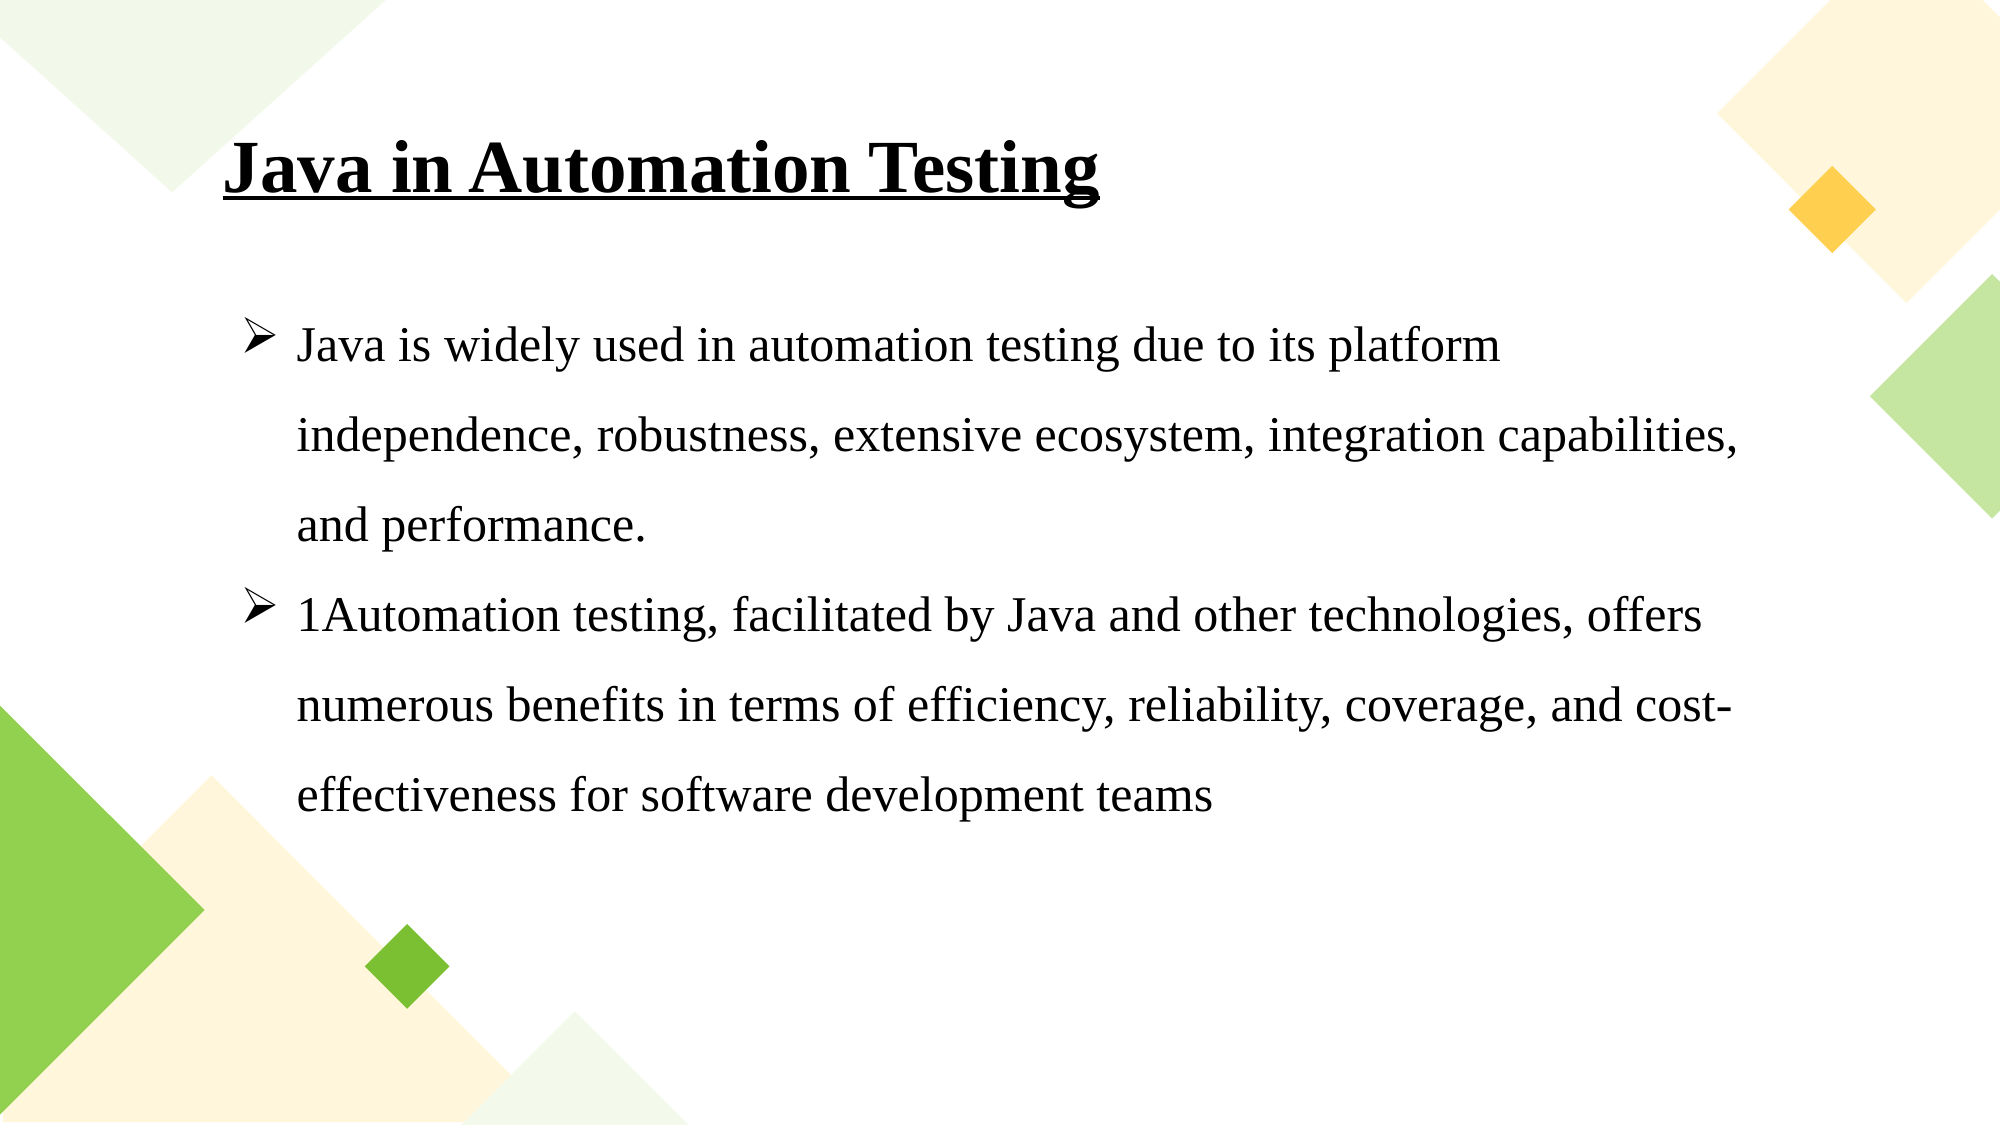

Java in Automation Testing

Java is widely used in automation testing due to its platform independence, robustness, extensive ecosystem, integration capabilities, and performance.
1Automation testing, facilitated by Java and other technologies, offers numerous benefits in terms of efficiency, reliability, coverage, and cost-effectiveness for software development teams